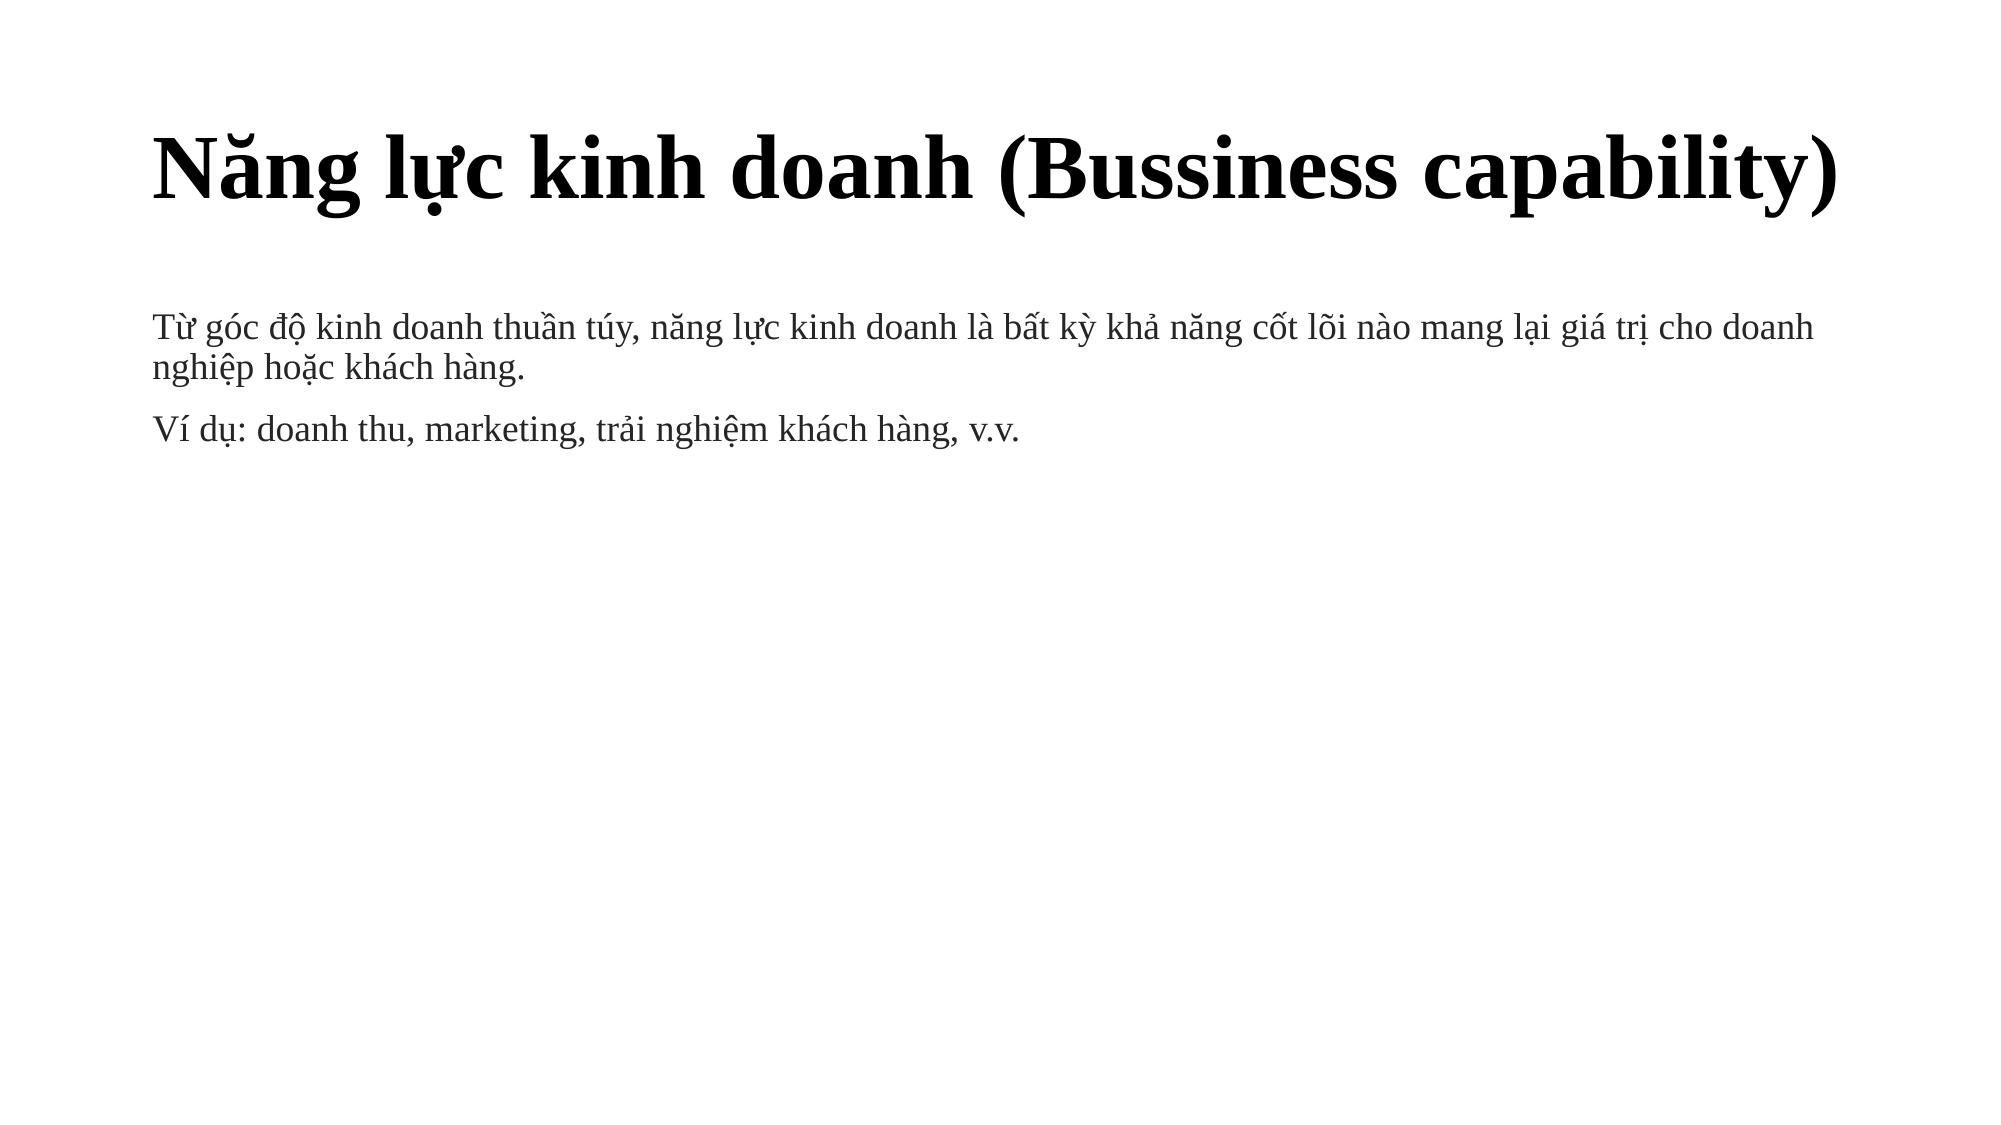

# Năng lực kinh doanh (Bussiness capability)
Từ góc độ kinh doanh thuần túy, năng lực kinh doanh là bất kỳ khả năng cốt lõi nào mang lại giá trị cho doanh nghiệp hoặc khách hàng.
Ví dụ: doanh thu, marketing, trải nghiệm khách hàng, v.v.